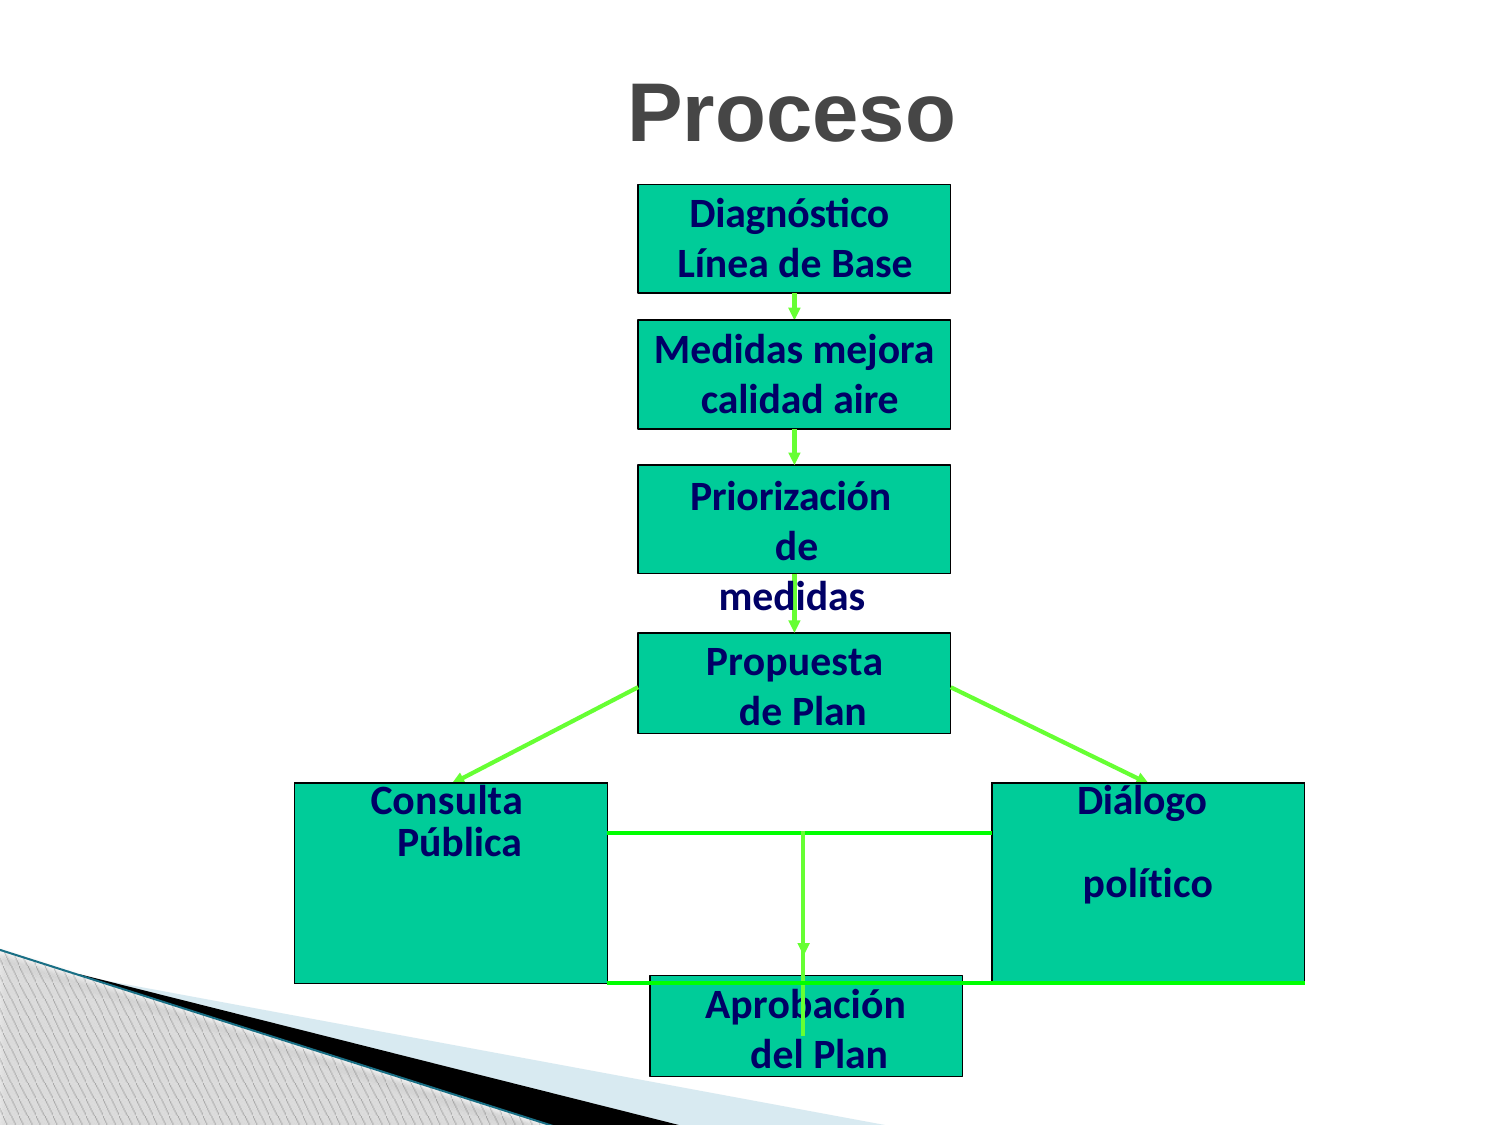

# Proceso

Diagnóstico  Línea de Base
Medidas mejora  calidad aire

Priorización  de medidas

Propuesta  de Plan

| Consulta Pública |  |  | Diálogo político |
| --- | --- | --- | --- |
|  |  |  |  |
|  |  |  |  |

Aprobación  del Plan